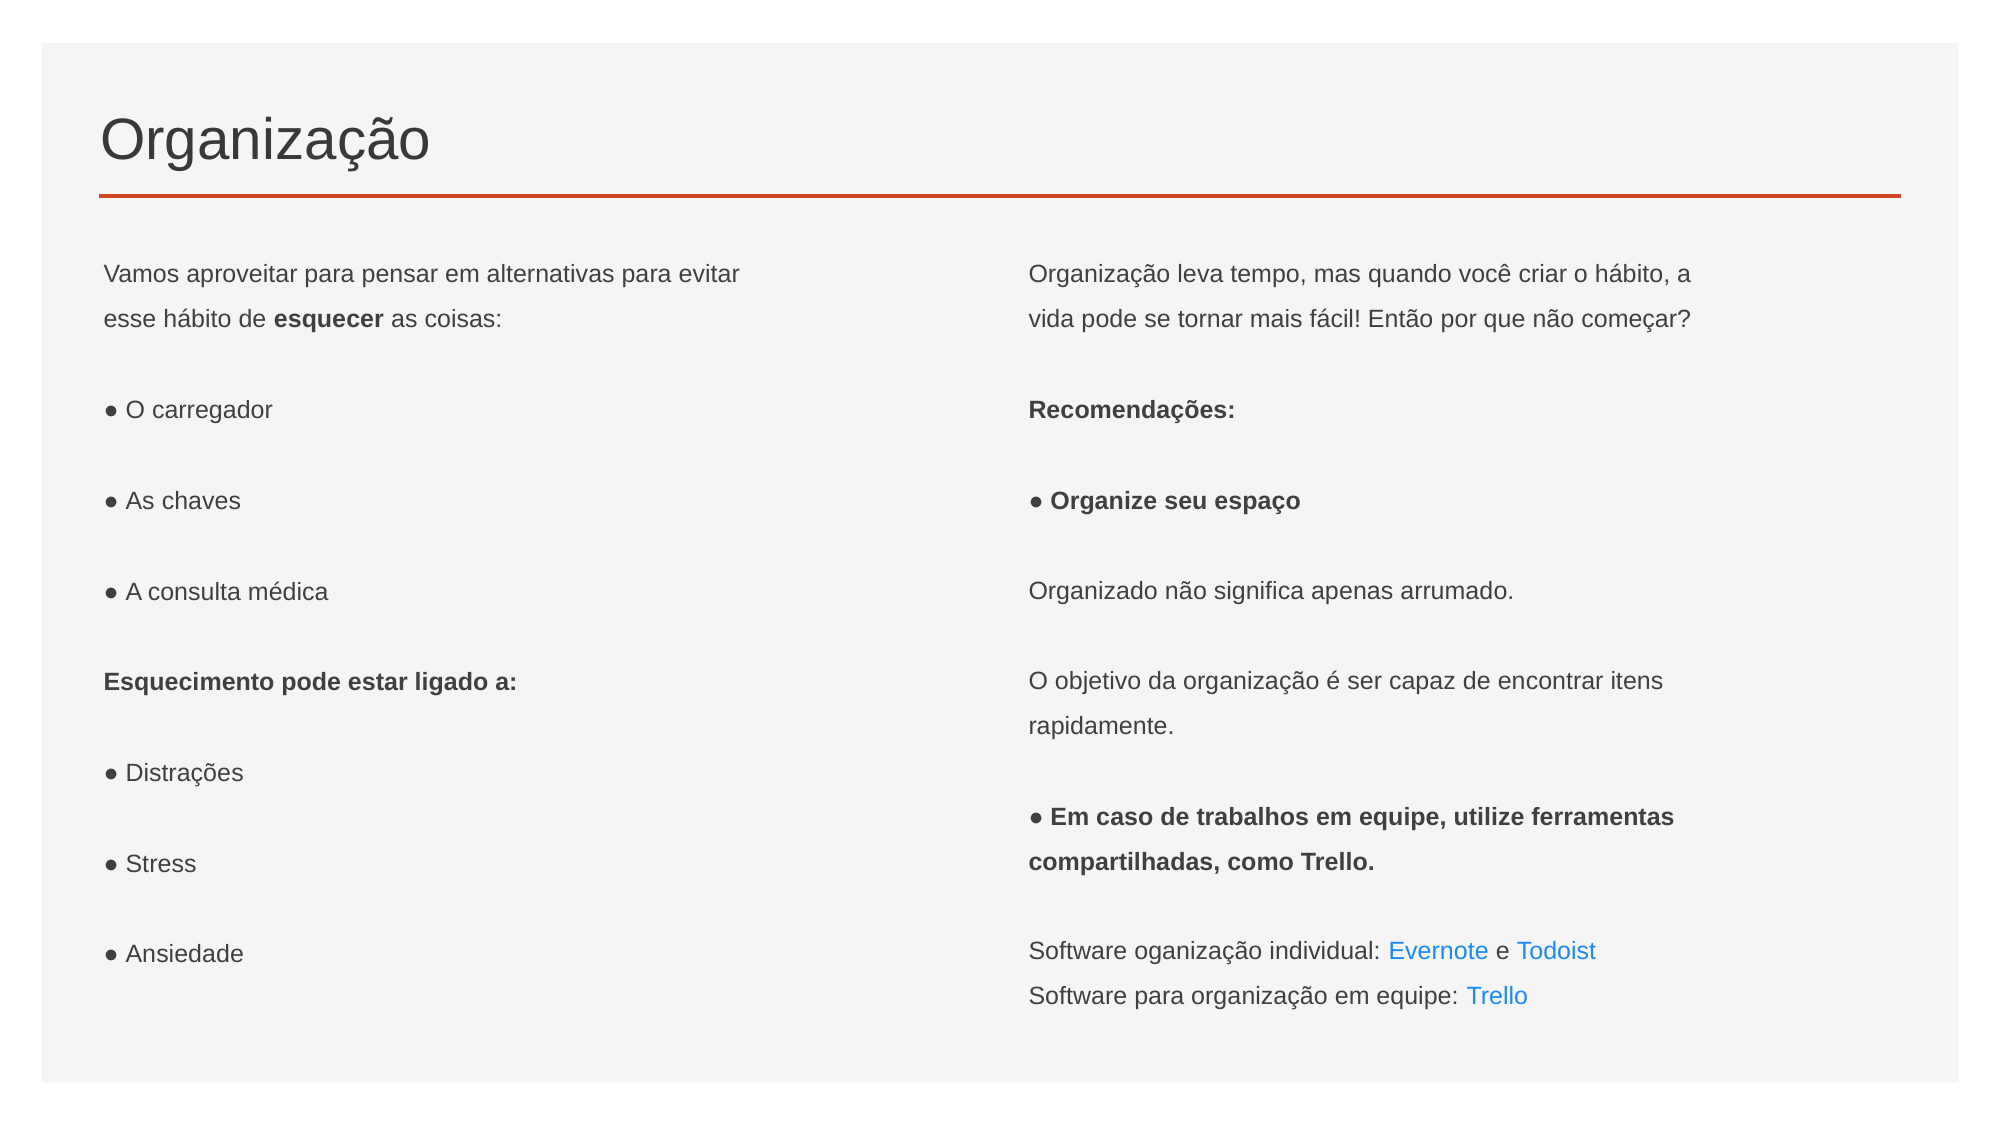

# Organização
Organização leva tempo, mas quando você criar o hábito, a vida pode se tornar mais fácil! Então por que não começar?
Recomendações:
● Organize seu espaço
Organizado não significa apenas arrumado.
O objetivo da organização é ser capaz de encontrar itens rapidamente.
● Em caso de trabalhos em equipe, utilize ferramentas compartilhadas, como Trello.
Software oganização individual: Evernote e Todoist
Software para organização em equipe: Trello
Vamos aproveitar para pensar em alternativas para evitar esse hábito de esquecer as coisas:
● O carregador
● As chaves
● A consulta médica
Esquecimento pode estar ligado a:
● Distrações
● Stress
● Ansiedade